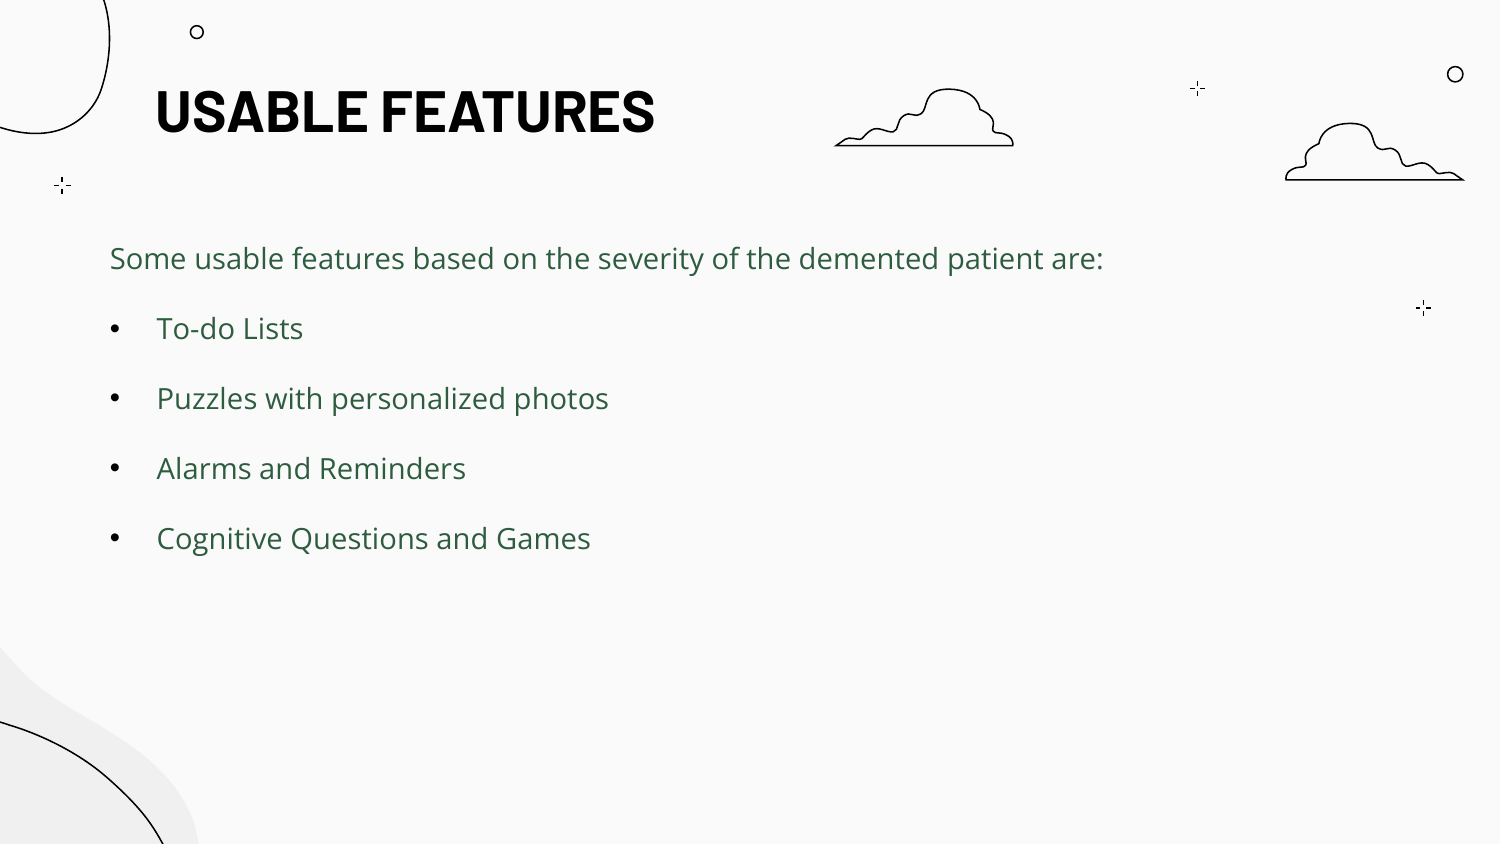

# USABLE FEATURES
Some usable features based on the severity of the demented patient are:
To-do Lists
Puzzles with personalized photos
Alarms and Reminders
Cognitive Questions and Games